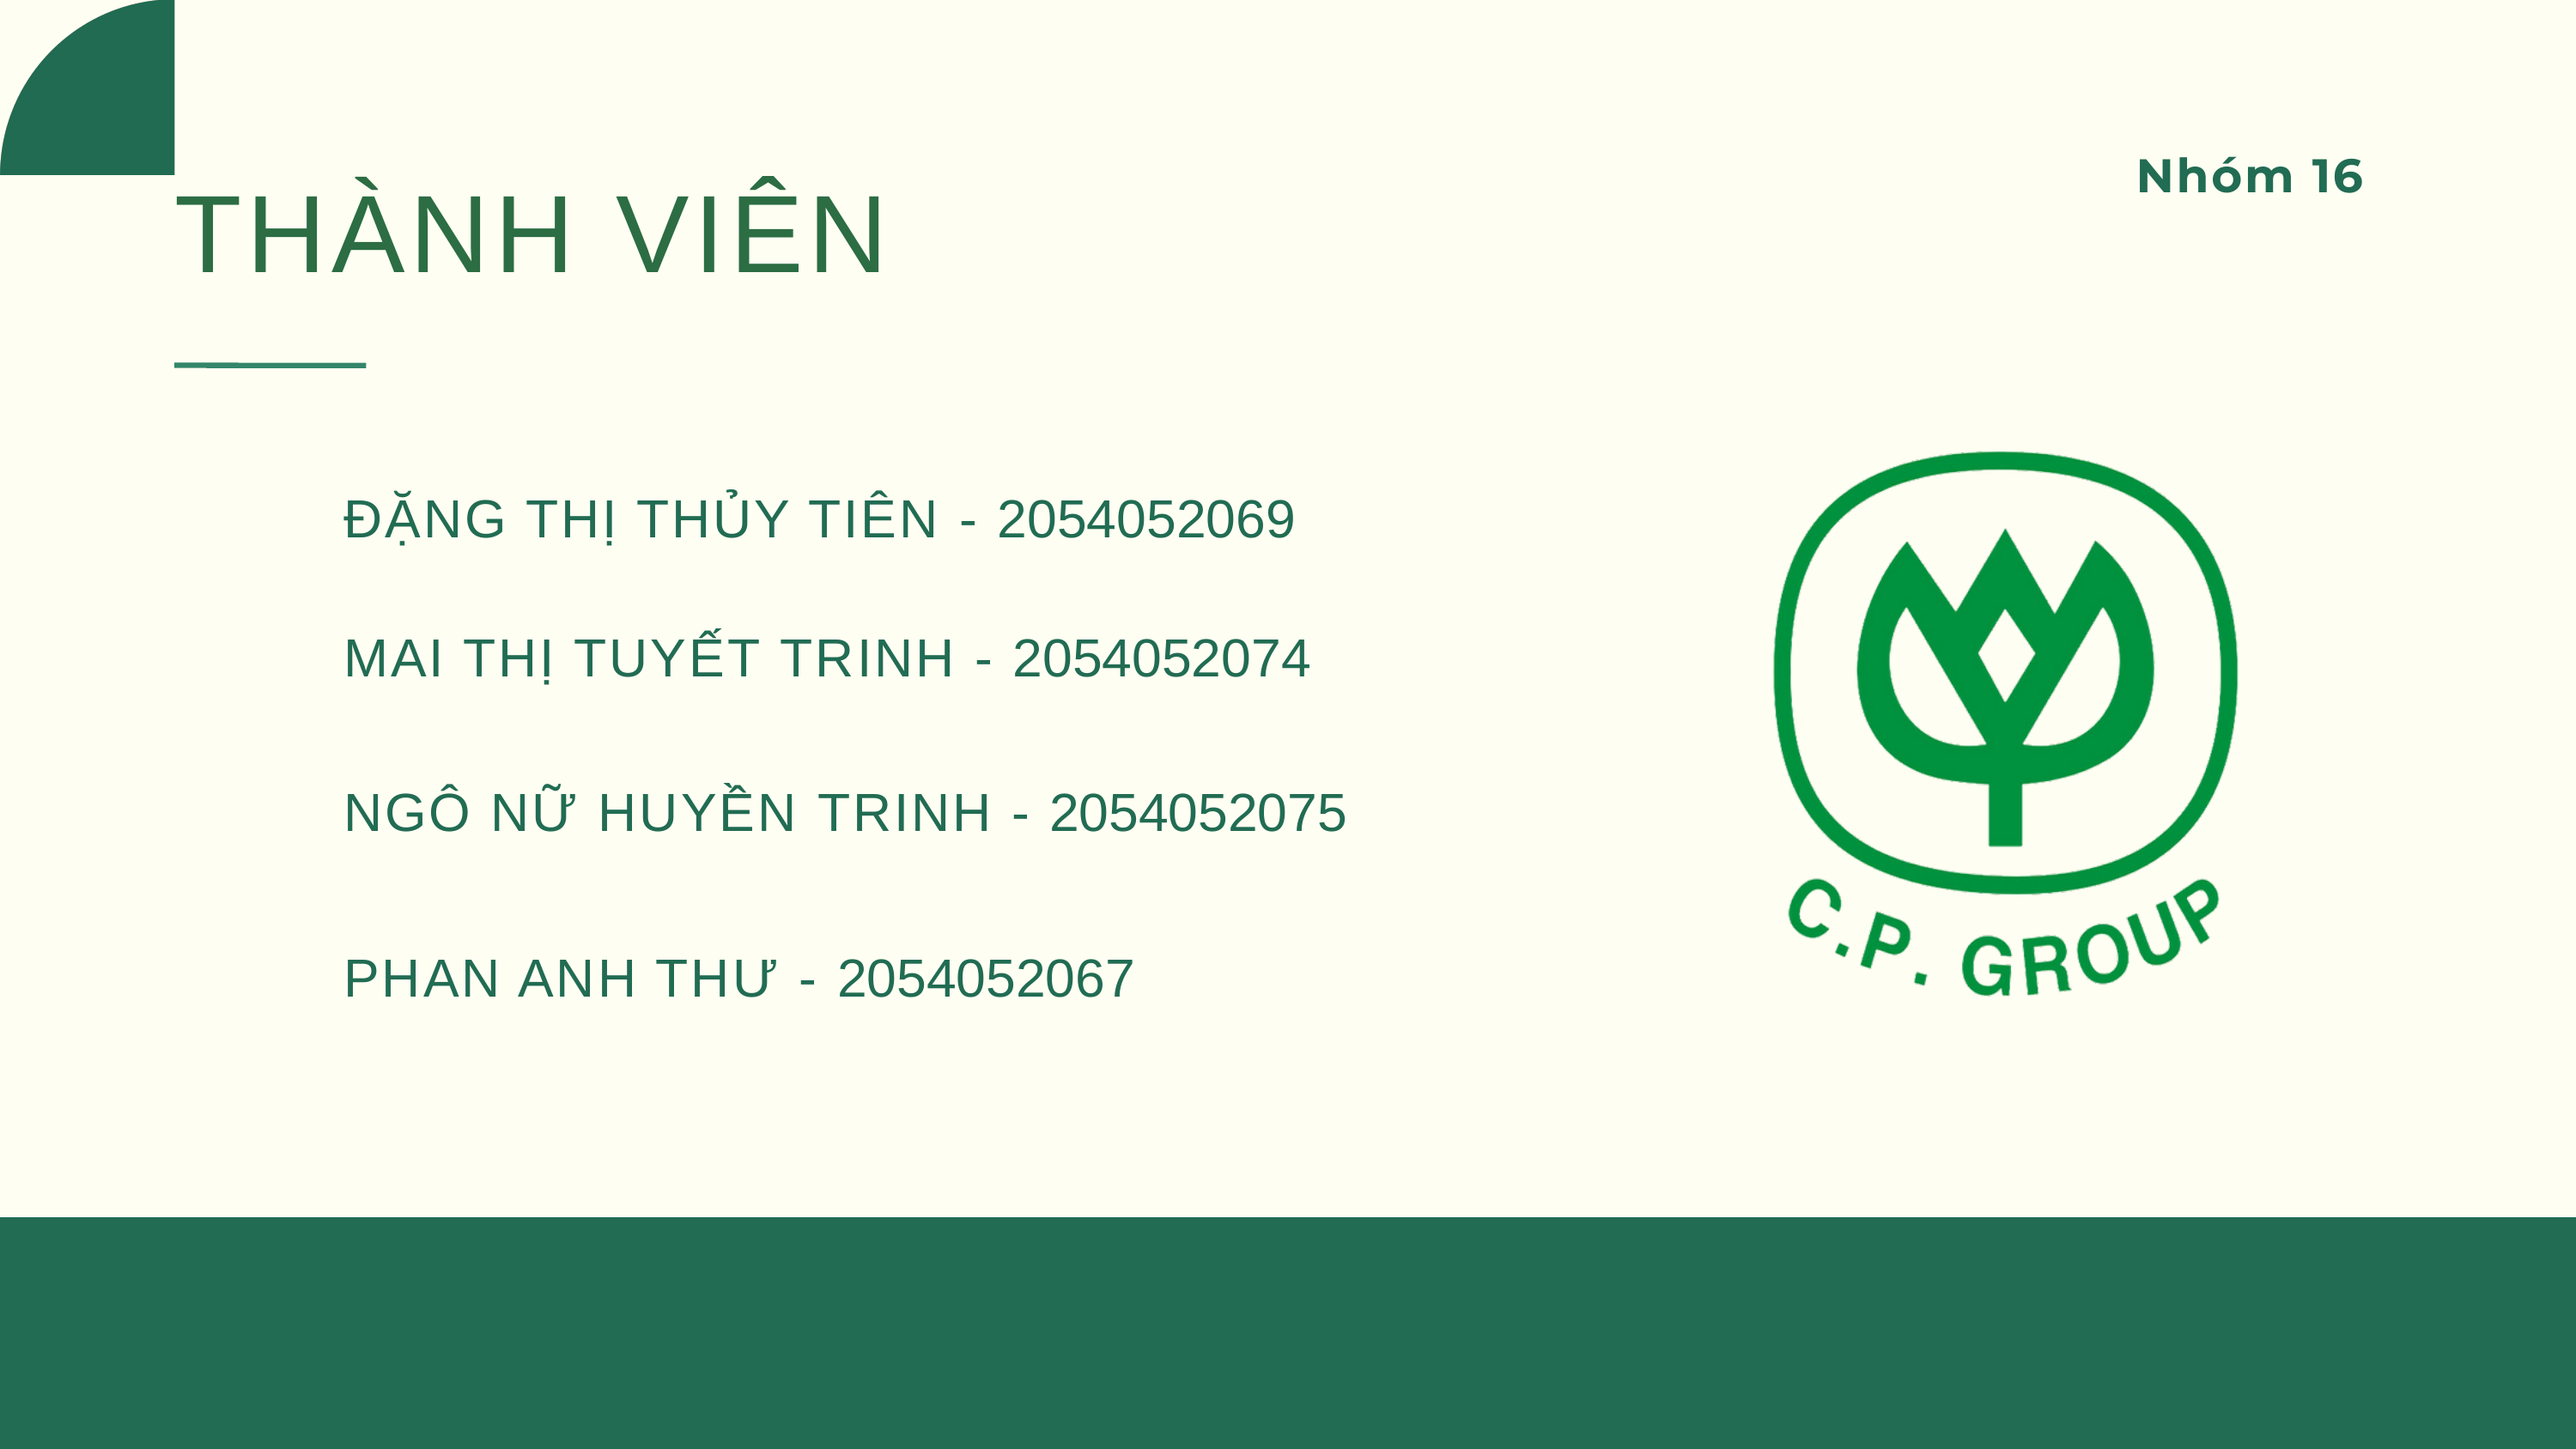

Nhóm 16
THÀNH VIÊN

ĐẶNG THỊ THỦY TIÊN - 2054052069
MAI THỊ TUYẾT TRINH - 2054052074
NGÔ NỮ HUYỀN TRINH - 2054052075
PHAN ANH THƯ - 2054052067